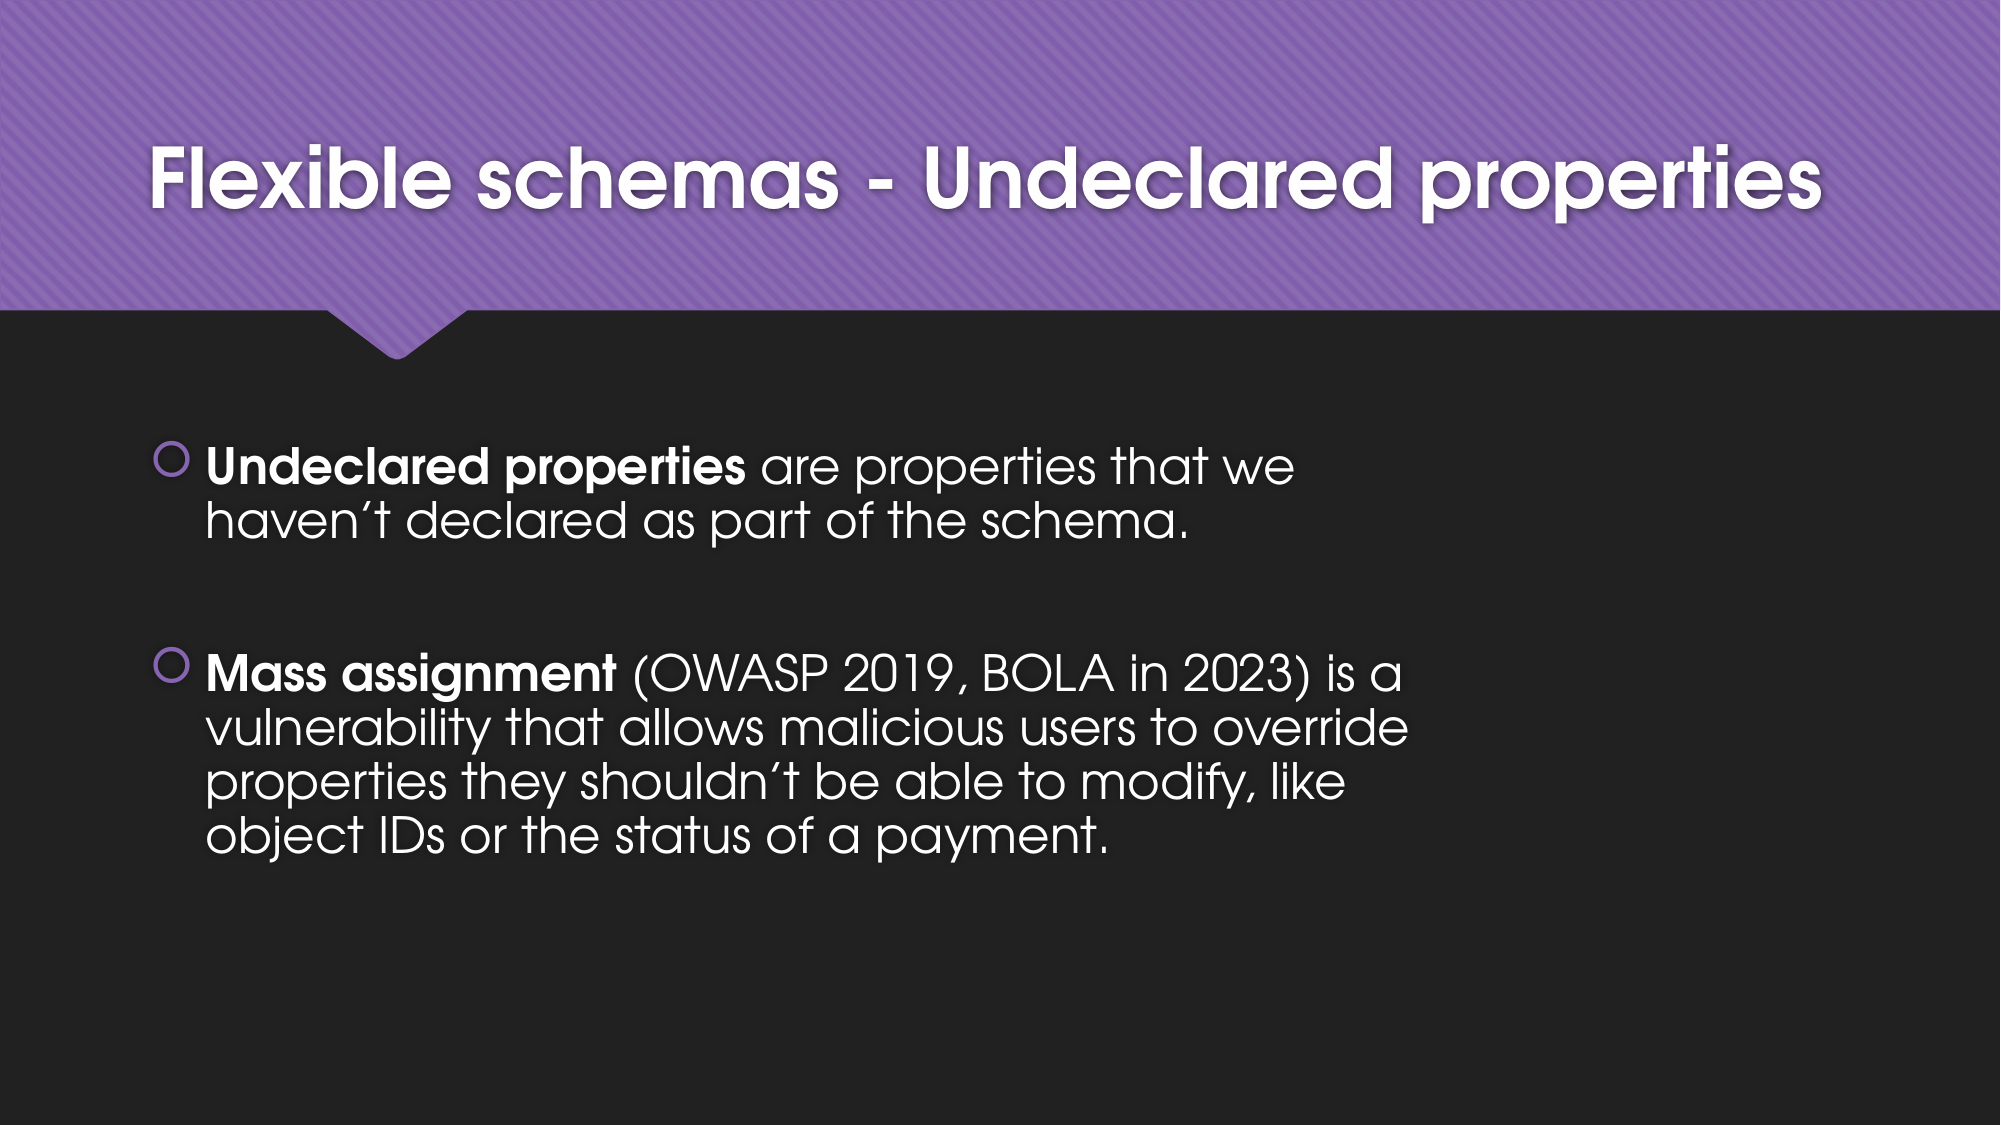

# Flexible schemas - Undeclared properties
Undeclared properties are properties that we haven’t declared as part of the schema.

Mass assignment (OWASP 2019, BOLA in 2023) is a vulnerability that allows malicious users to override properties they shouldn’t be able to modify, like object IDs or the status of a payment.